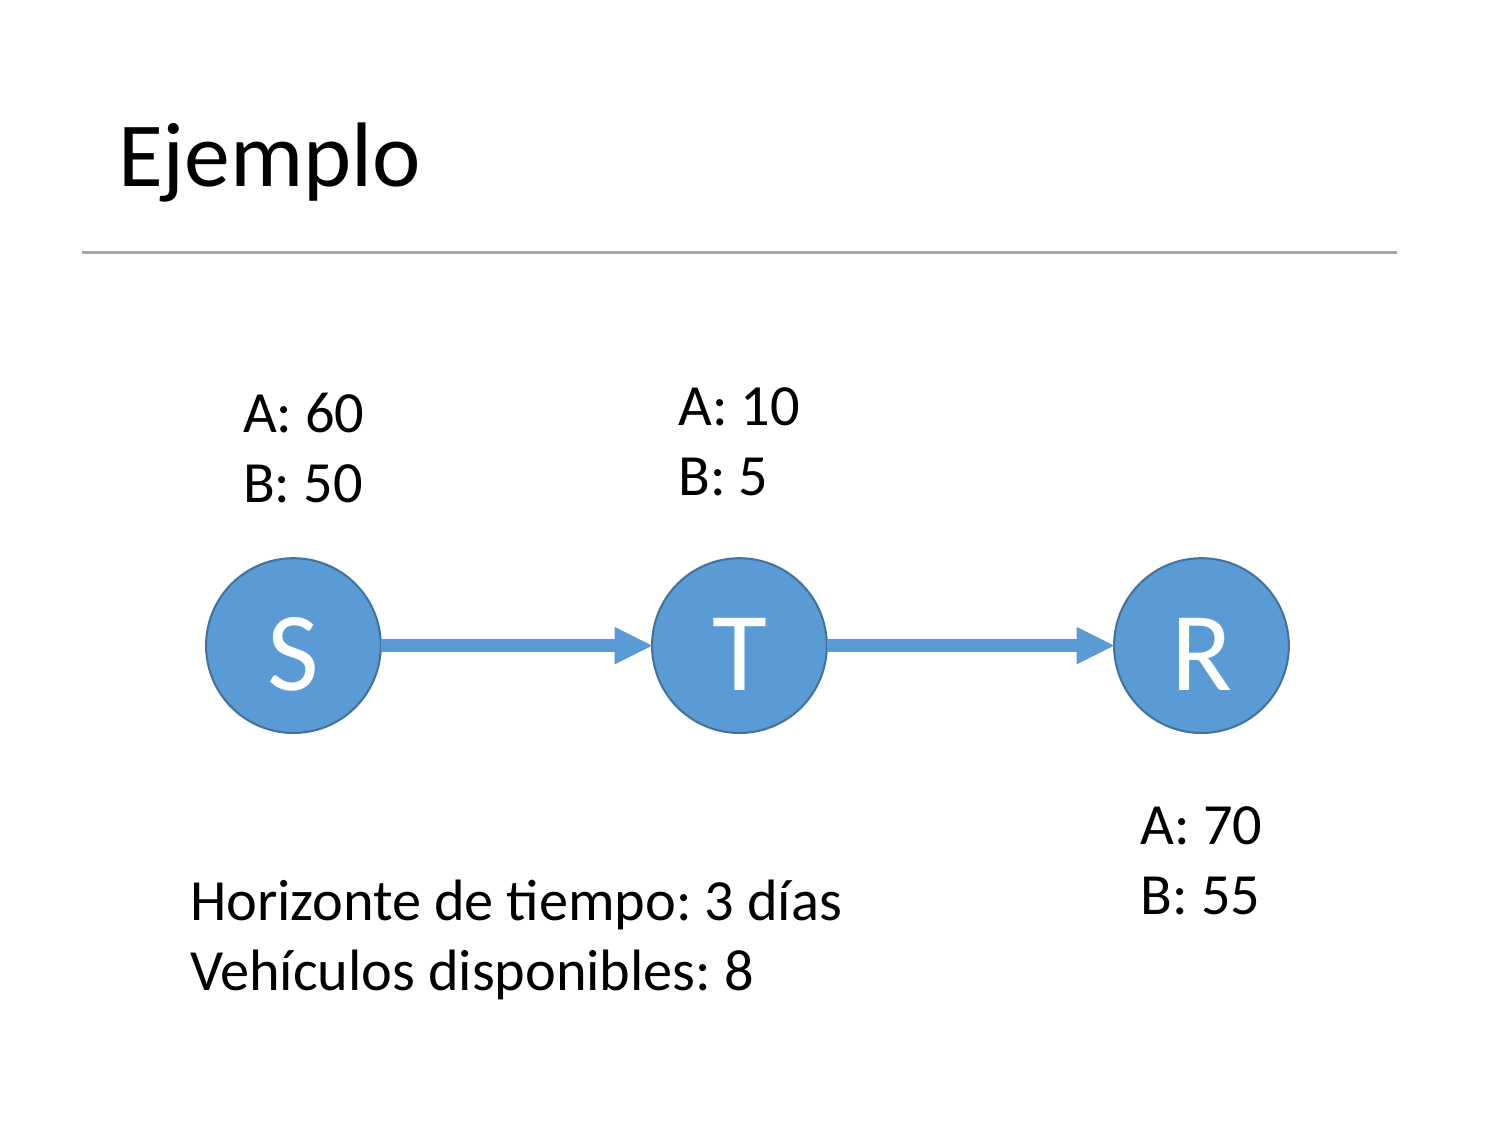

# Ejemplo
A: 10
B: 5
A: 60
B: 50
T
R
S
A: 70
B: 55
Horizonte de tiempo: 3 días
Vehículos disponibles: 8